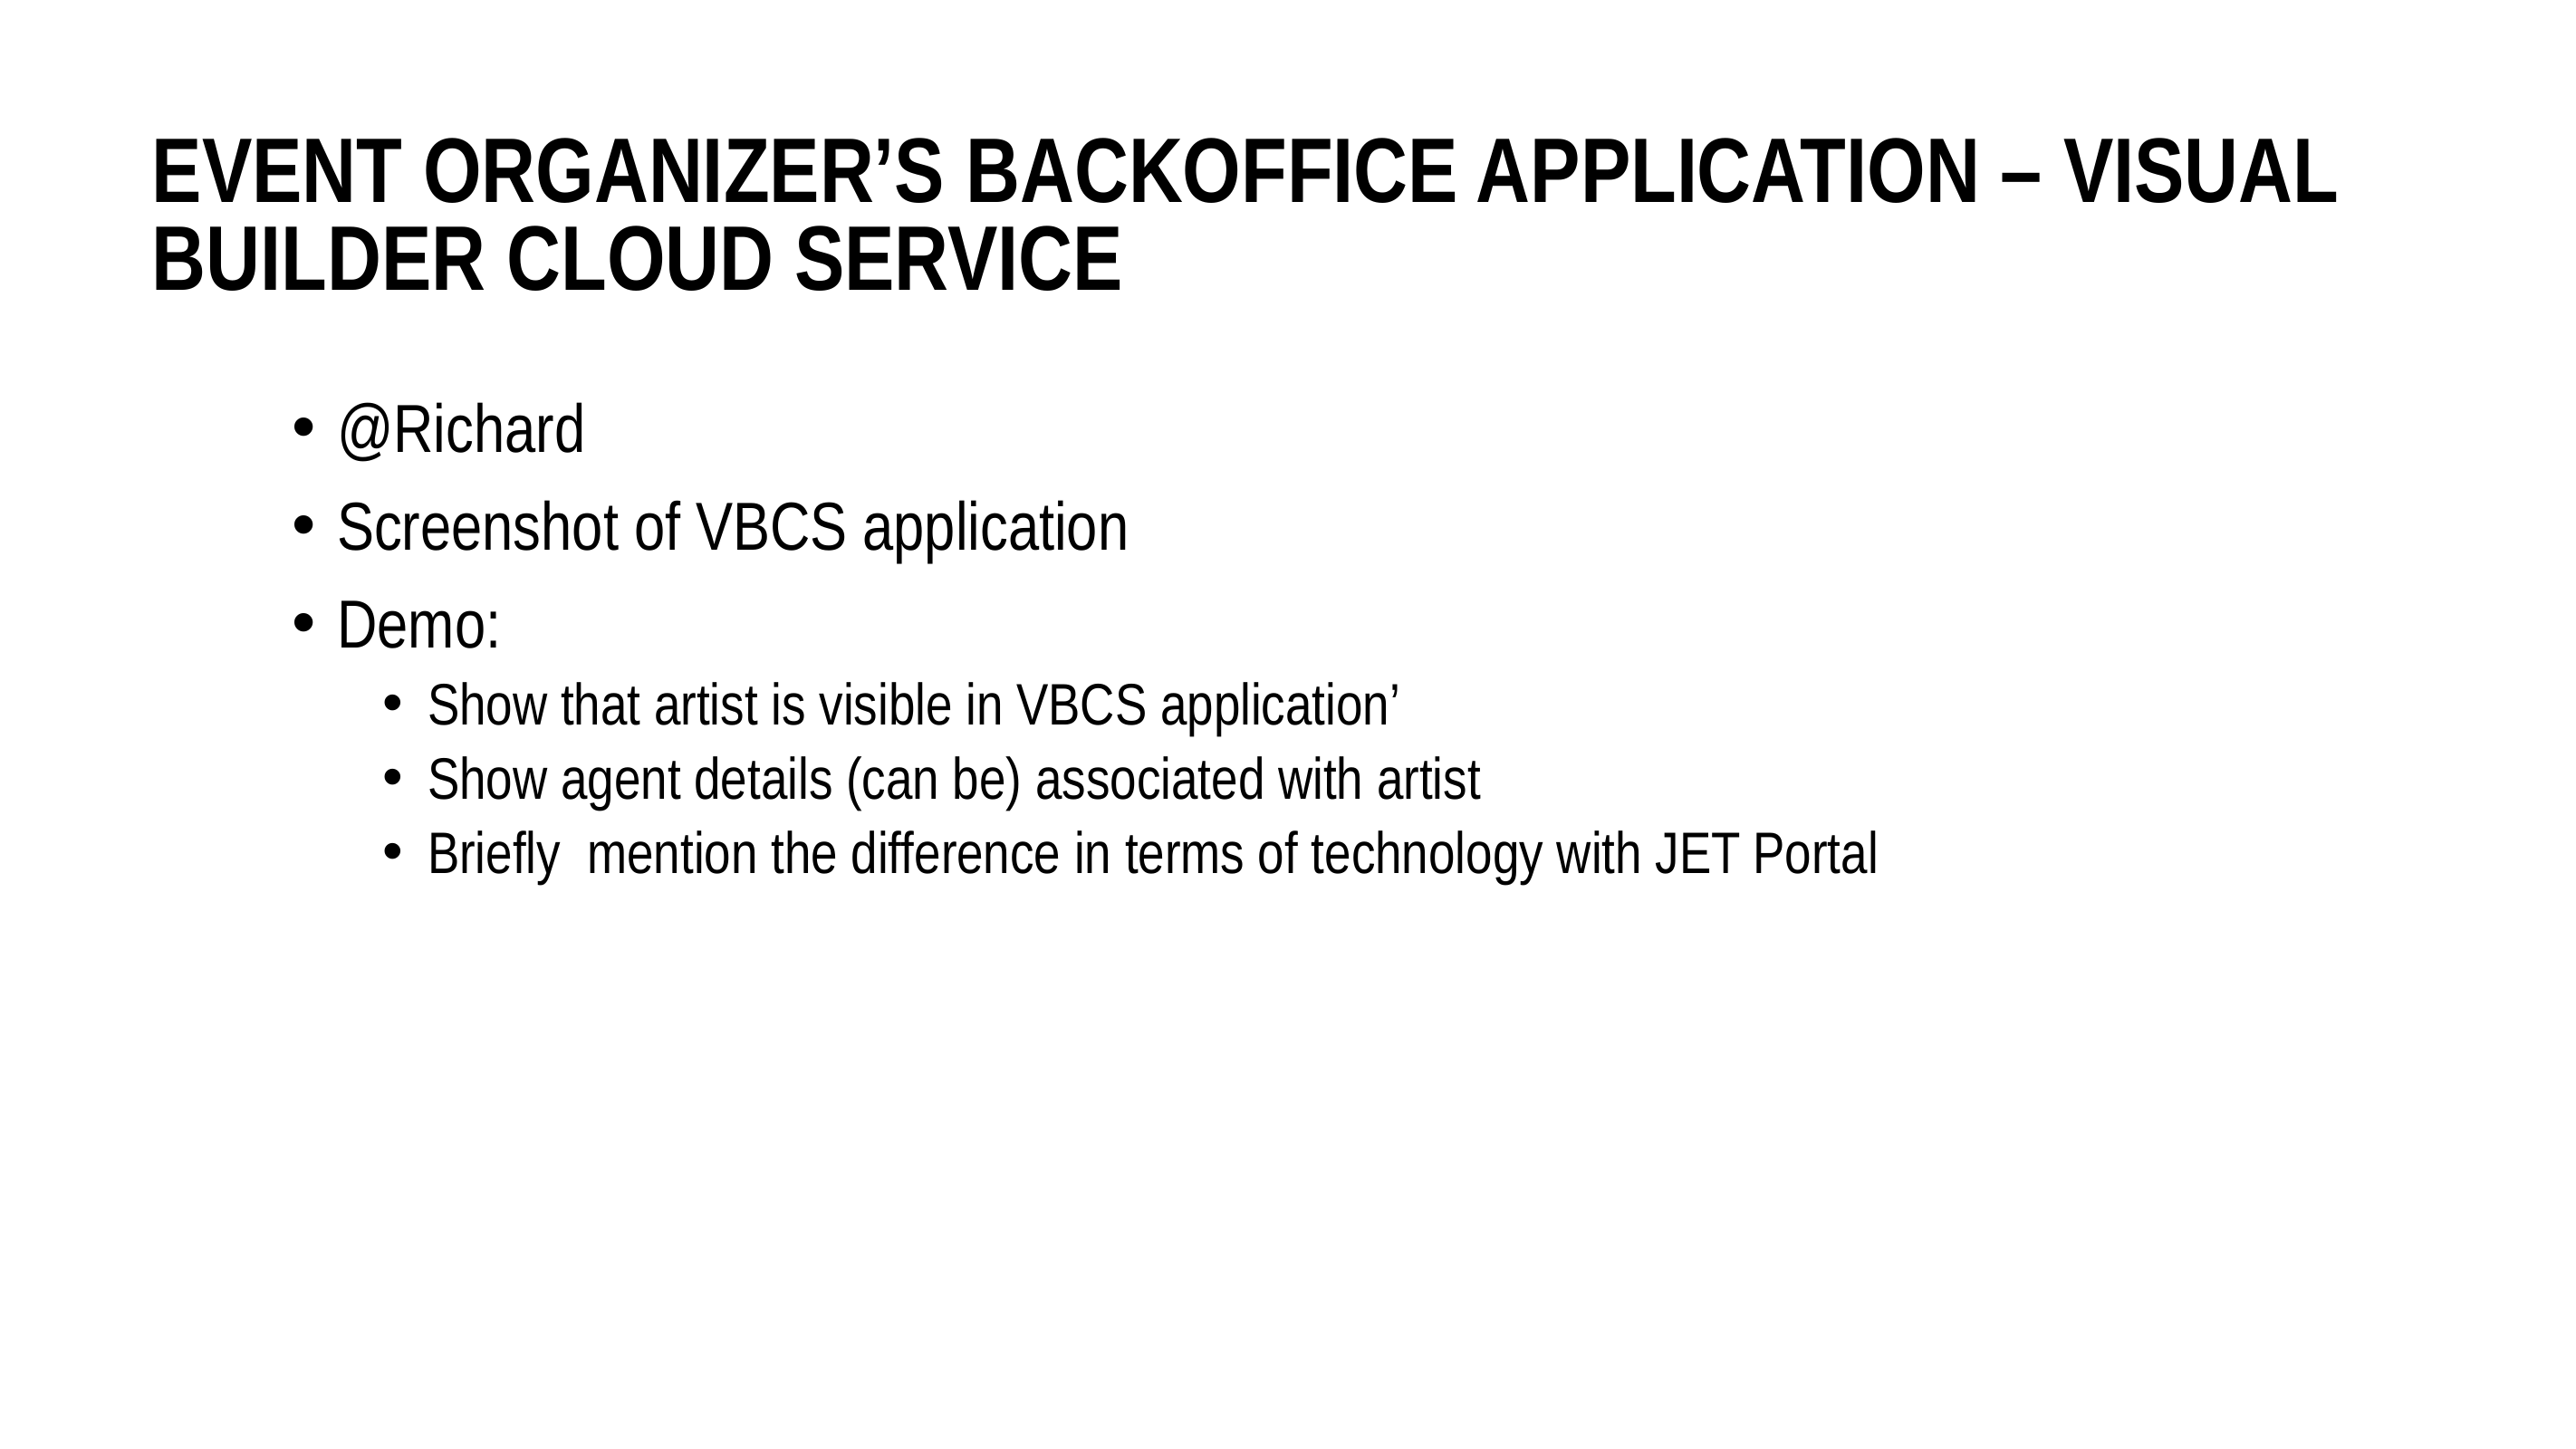

# Event organizer’s backoffice application – Visual Builder Cloud Service
@Richard
Screenshot of VBCS application
Demo:
Show that artist is visible in VBCS application’
Show agent details (can be) associated with artist
Briefly  mention the difference in terms of technology with JET Portal